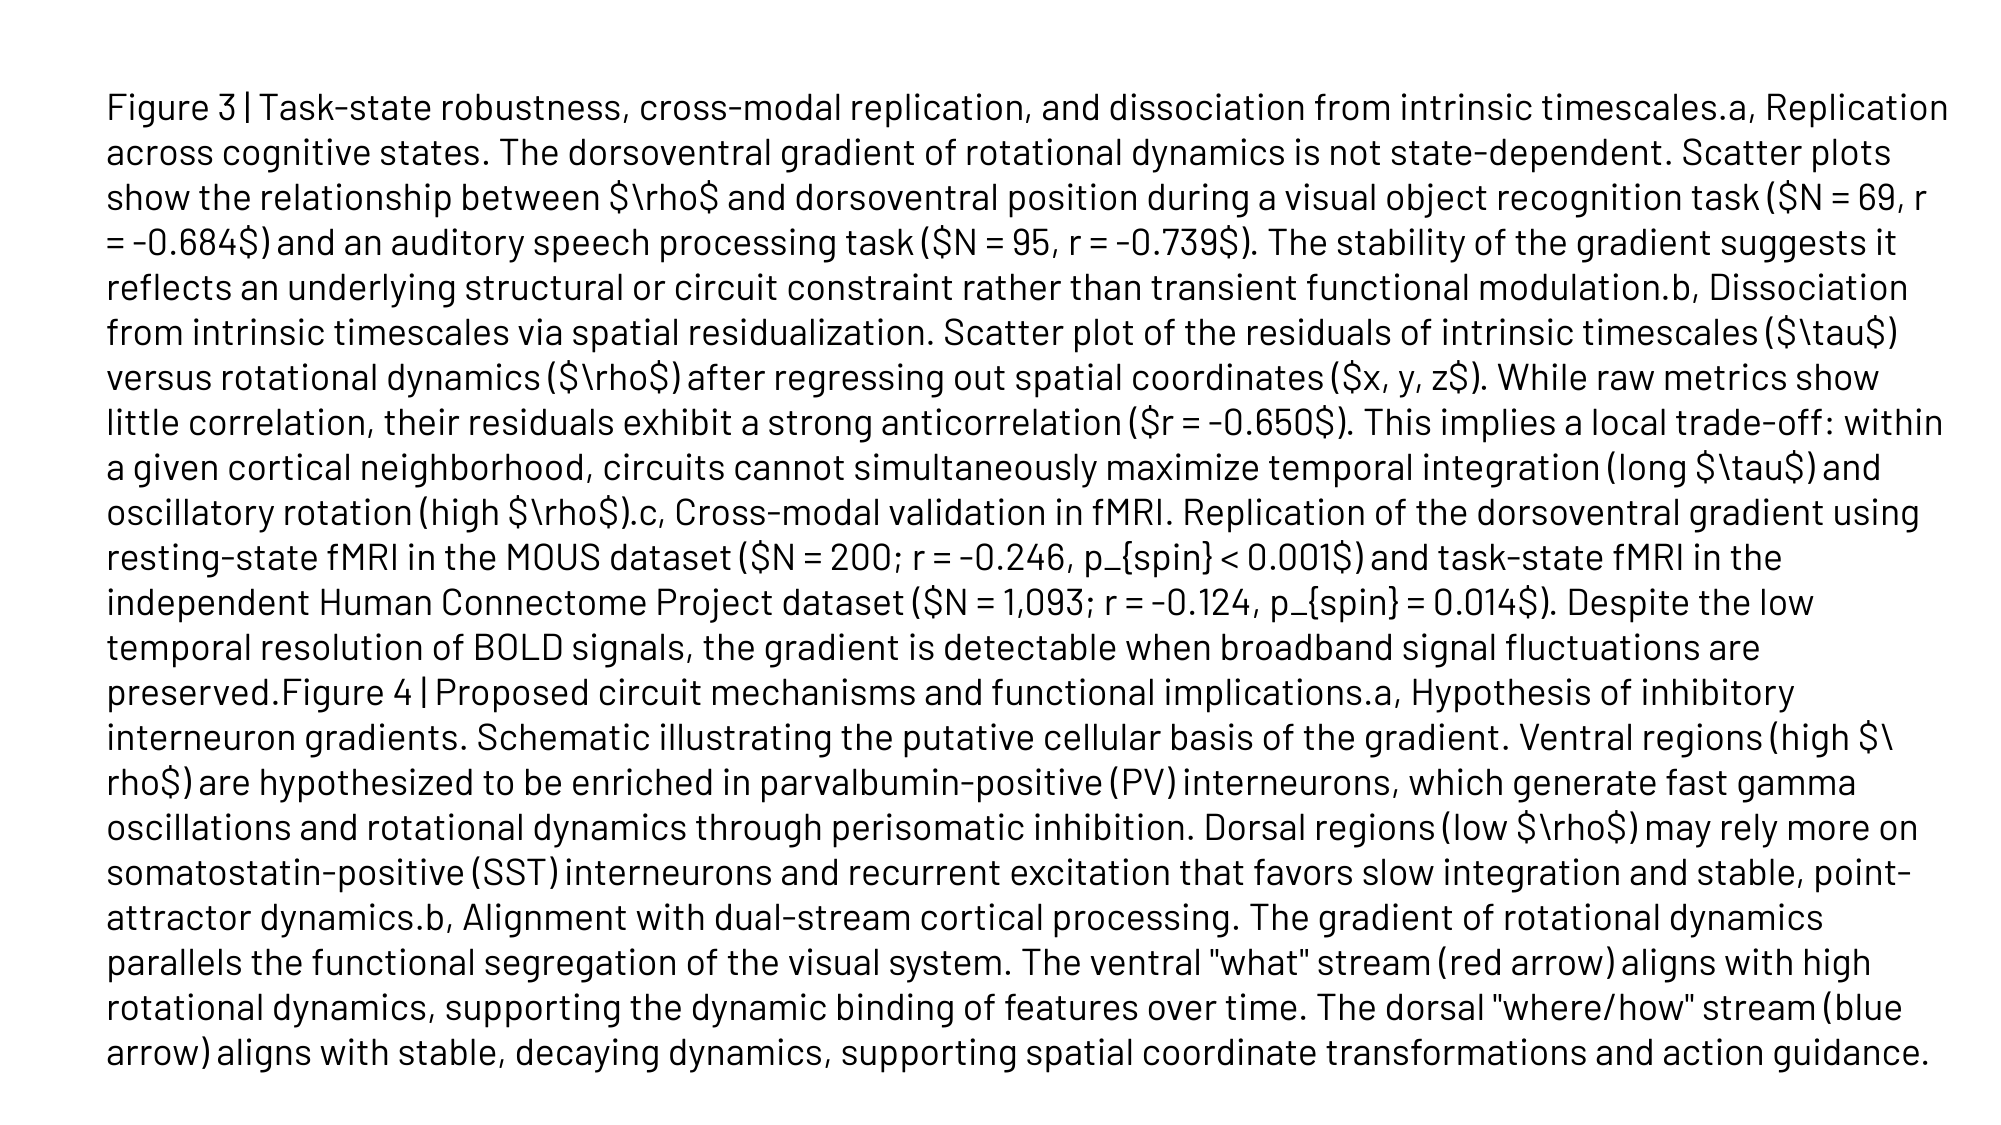

Figure 3 | Task-state robustness, cross-modal replication, and dissociation from intrinsic timescales.a, Replication across cognitive states. The dorsoventral gradient of rotational dynamics is not state-dependent. Scatter plots show the relationship between $\rho$ and dorsoventral position during a visual object recognition task ($N = 69, r = -0.684$) and an auditory speech processing task ($N = 95, r = -0.739$). The stability of the gradient suggests it reflects an underlying structural or circuit constraint rather than transient functional modulation.b, Dissociation from intrinsic timescales via spatial residualization. Scatter plot of the residuals of intrinsic timescales ($\tau$) versus rotational dynamics ($\rho$) after regressing out spatial coordinates ($x, y, z$). While raw metrics show little correlation, their residuals exhibit a strong anticorrelation ($r = -0.650$). This implies a local trade-off: within a given cortical neighborhood, circuits cannot simultaneously maximize temporal integration (long $\tau$) and oscillatory rotation (high $\rho$).c, Cross-modal validation in fMRI. Replication of the dorsoventral gradient using resting-state fMRI in the MOUS dataset ($N = 200; r = -0.246, p_{spin} < 0.001$) and task-state fMRI in the independent Human Connectome Project dataset ($N = 1,093; r = -0.124, p_{spin} = 0.014$). Despite the low temporal resolution of BOLD signals, the gradient is detectable when broadband signal fluctuations are preserved.Figure 4 | Proposed circuit mechanisms and functional implications.a, Hypothesis of inhibitory interneuron gradients. Schematic illustrating the putative cellular basis of the gradient. Ventral regions (high $\rho$) are hypothesized to be enriched in parvalbumin-positive (PV) interneurons, which generate fast gamma oscillations and rotational dynamics through perisomatic inhibition. Dorsal regions (low $\rho$) may rely more on somatostatin-positive (SST) interneurons and recurrent excitation that favors slow integration and stable, point-attractor dynamics.b, Alignment with dual-stream cortical processing. The gradient of rotational dynamics parallels the functional segregation of the visual system. The ventral "what" stream (red arrow) aligns with high rotational dynamics, supporting the dynamic binding of features over time. The dorsal "where/how" stream (blue arrow) aligns with stable, decaying dynamics, supporting spatial coordinate transformations and action guidance.